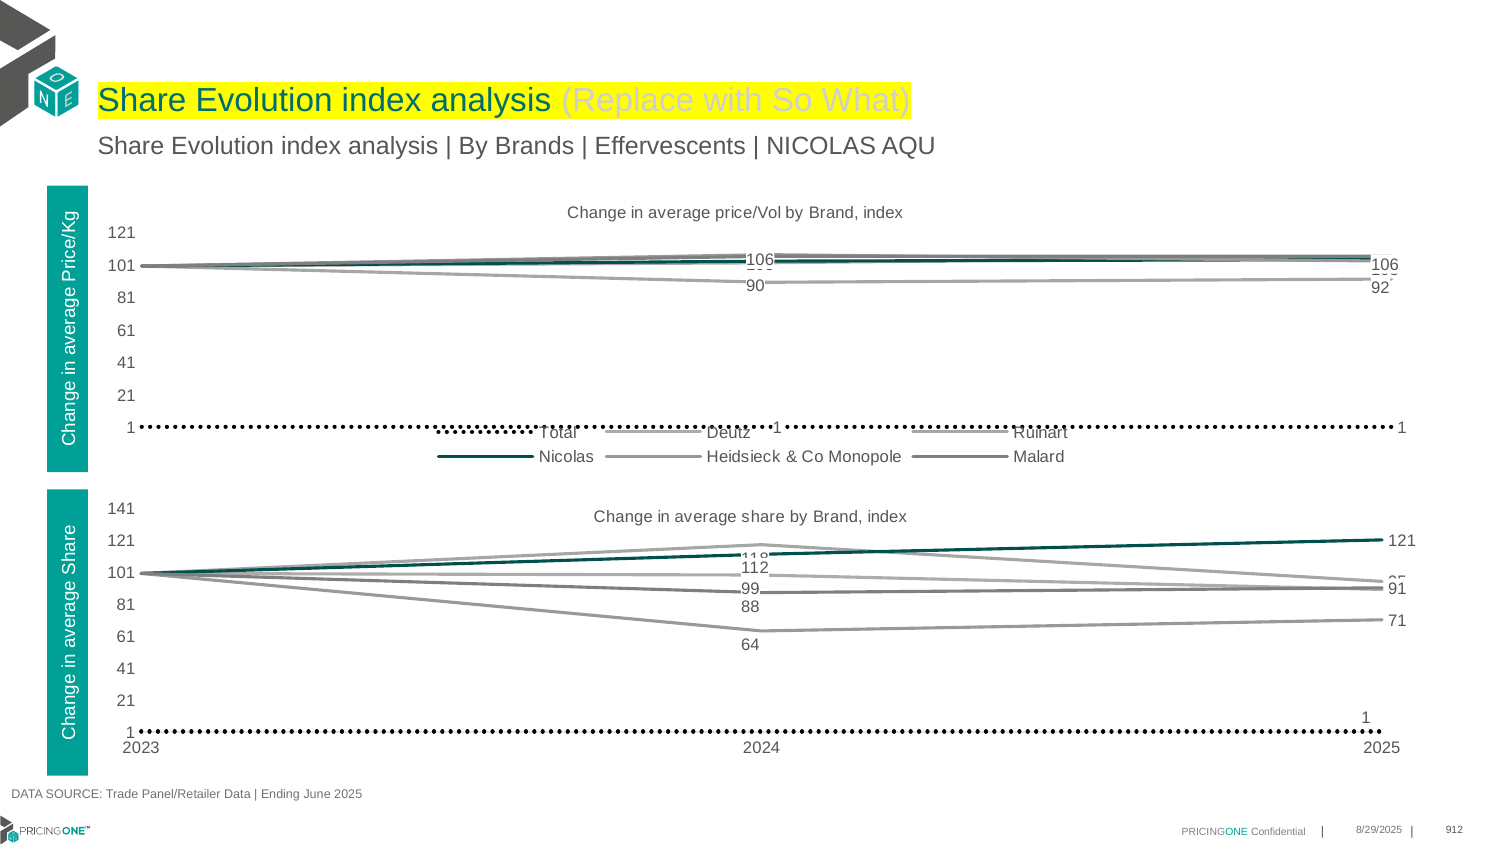

# Share Evolution index analysis (Replace with So What)
Share Evolution index analysis | By Brands | Effervescents | NICOLAS AQU

### Chart: Change in average price/Vol by Brand, index

| Category | Total | Deutz | Ruinart | Nicolas | Heidsieck & Co Monopole | Malard |
|---|---|---|---|---|---|---|
| 2023 | 1.0 | 100.0 | 100.0 | 100.0 | 100.0 | 100.0 |
| 2024 | 1.0088985235159185 | 102.0 | 90.0 | 103.0 | 107.0 | 106.0 |
| 2025 | 0.9668415756667139 | 106.0 | 92.0 | 104.0 | 103.0 | 106.0 |
Change in average Price/Kg

### Chart: Change in average share by Brand, index

| Category | Total | Deutz | Ruinart | Nicolas | Heidsieck & Co Monopole | Malard |
|---|---|---|---|---|---|---|
| 2023 | 1.0 | 100.0 | 100.0 | 100.0 | 100.0 | 100.0 |
| 2024 | 1.0 | 99.0 | 118.0 | 112.0 | 64.0 | 88.0 |
| 2025 | 1.0 | 90.0 | 95.0 | 121.0 | 71.0 | 91.0 |
Change in average Share
DATA SOURCE: Trade Panel/Retailer Data | Ending June 2025

8/29/2025
912